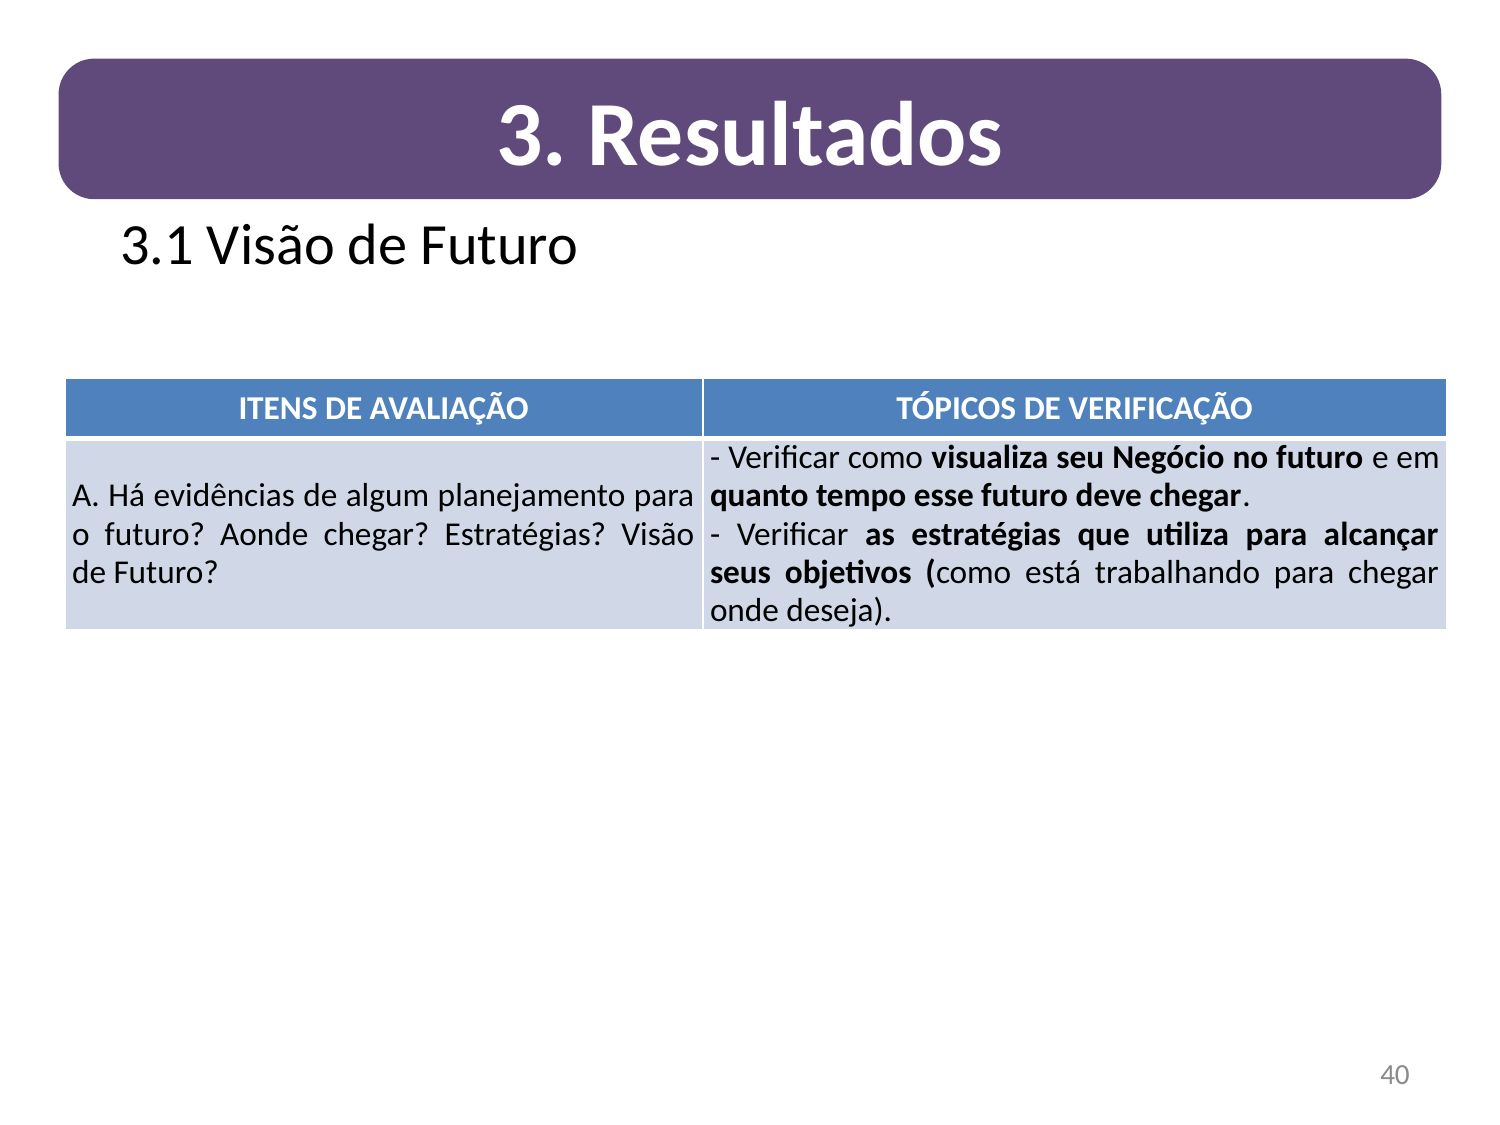

3. Resultados
# 3.1 Visão de Futuro
| ITENS DE AVALIAÇÃO | TÓPICOS DE VERIFICAÇÃO |
| --- | --- |
| A. Há evidências de algum planejamento para o futuro? Aonde chegar? Estratégias? Visão de Futuro? | - Verificar como visualiza seu Negócio no futuro e em quanto tempo esse futuro deve chegar. - Verificar as estratégias que utiliza para alcançar seus objetivos (como está trabalhando para chegar onde deseja). |
40